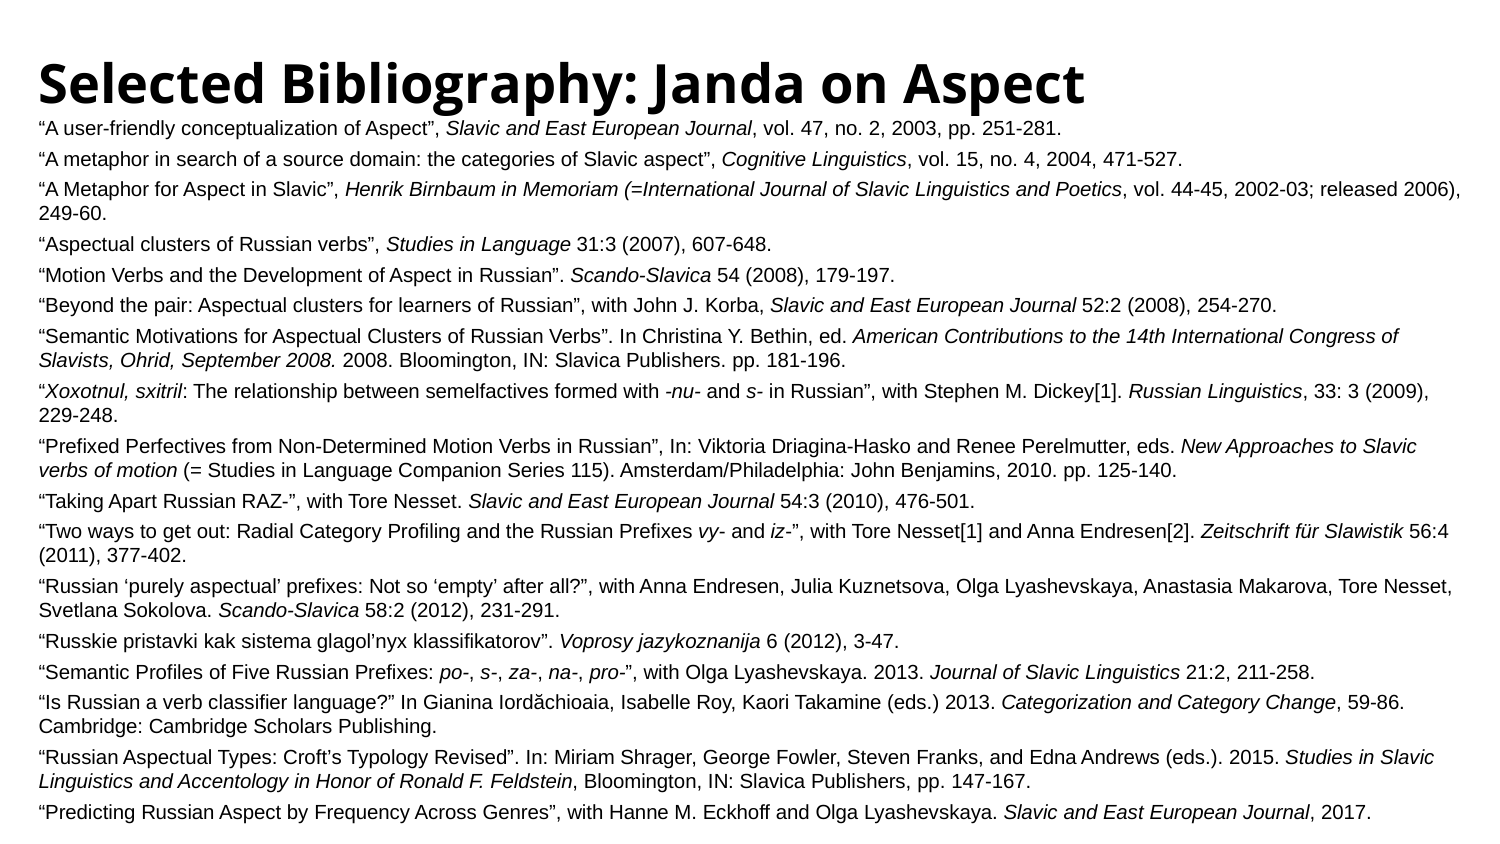

# Selected Bibliography: Janda on Aspect
“A user-friendly conceptualization of Aspect”, Slavic and East European Journal, vol. 47, no. 2, 2003, pp. 251-281.
“A metaphor in search of a source domain: the categories of Slavic aspect”, Cognitive Linguistics, vol. 15, no. 4, 2004, 471-527.
“A Metaphor for Aspect in Slavic”, Henrik Birnbaum in Memoriam (=International Journal of Slavic Linguistics and Poetics, vol. 44-45, 2002-03; released 2006), 249-60.
“Aspectual clusters of Russian verbs”, Studies in Language 31:3 (2007), 607-648.
“Motion Verbs and the Development of Aspect in Russian”. Scando-Slavica 54 (2008), 179-197.
“Beyond the pair: Aspectual clusters for learners of Russian”, with John J. Korba, Slavic and East European Journal 52:2 (2008), 254-270.
“Semantic Motivations for Aspectual Clusters of Russian Verbs”. In Christina Y. Bethin, ed. American Contributions to the 14th International Congress of Slavists, Ohrid, September 2008. 2008. Bloomington, IN: Slavica Publishers. pp. 181-196.
“Xoxotnul, sxitril: The relationship between semelfactives formed with -nu- and s- in Russian”, with Stephen M. Dickey[1]. Russian Linguistics, 33: 3 (2009), 229-248.
“Prefixed Perfectives from Non-Determined Motion Verbs in Russian”, In: Viktoria Driagina-Hasko and Renee Perelmutter, eds. New Approaches to Slavic verbs of motion (= Studies in Language Companion Series 115). Amsterdam/Philadelphia: John Benjamins, 2010. pp. 125-140.
“Taking Apart Russian RAZ-”, with Tore Nesset. Slavic and East European Journal 54:3 (2010), 476-501.
“Two ways to get out: Radial Category Profiling and the Russian Prefixes vy- and iz-”, with Tore Nesset[1] and Anna Endresen[2]. Zeitschrift für Slawistik 56:4 (2011), 377-402.
“Russian ‘purely aspectual’ prefixes: Not so ‘empty’ after all?”, with Anna Endresen, Julia Kuznetsova, Olga Lyashevskaya, Anastasia Makarova, Tore Nesset, Svetlana Sokolova. Scando-Slavica 58:2 (2012), 231-291.
“Russkie pristavki kak sistema glagol’nyx klassifikatorov”. Voprosy jazykoznanija 6 (2012), 3-47.
“Semantic Profiles of Five Russian Prefixes: po-, s-, za-, na-, pro-”, with Olga Lyashevskaya. 2013. Journal of Slavic Linguistics 21:2, 211-258.
“Is Russian a verb classifier language?” In Gianina Iordăchioaia, Isabelle Roy, Kaori Takamine (eds.) 2013. Categorization and Category Change, 59-86. Cambridge: Cambridge Scholars Publishing.
“Russian Aspectual Types: Croft’s Typology Revised”. In: Miriam Shrager, George Fowler, Steven Franks, and Edna Andrews (eds.). 2015. Studies in Slavic Linguistics and Accentology in Honor of Ronald F. Feldstein, Bloomington, IN: Slavica Publishers, pp. 147-167.
“Predicting Russian Aspect by Frequency Across Genres”, with Hanne M. Eckhoff and Olga Lyashevskaya. Slavic and East European Journal, 2017.